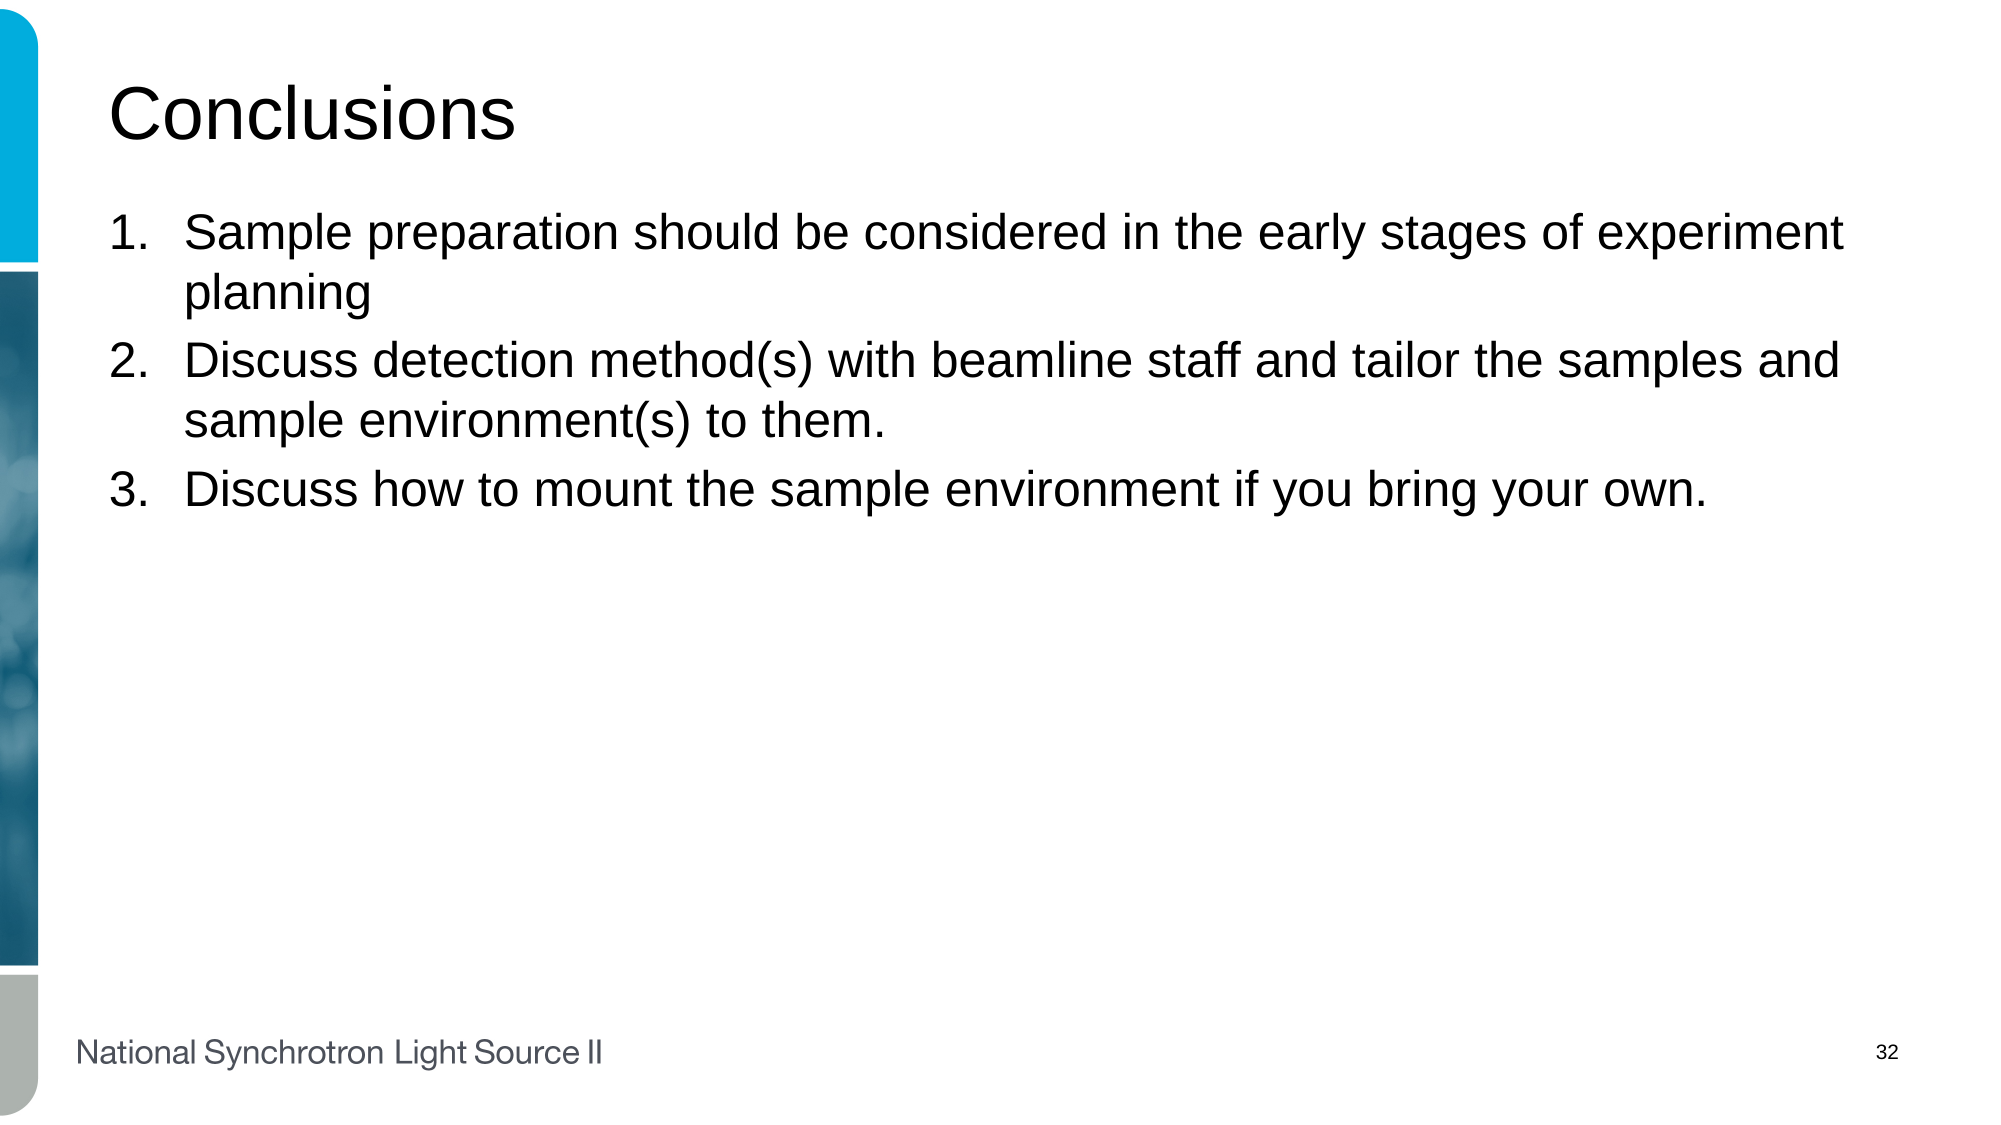

# Conclusions
Sample preparation should be considered in the early stages of experiment planning
Discuss detection method(s) with beamline staff and tailor the samples and sample environment(s) to them.
Discuss how to mount the sample environment if you bring your own.